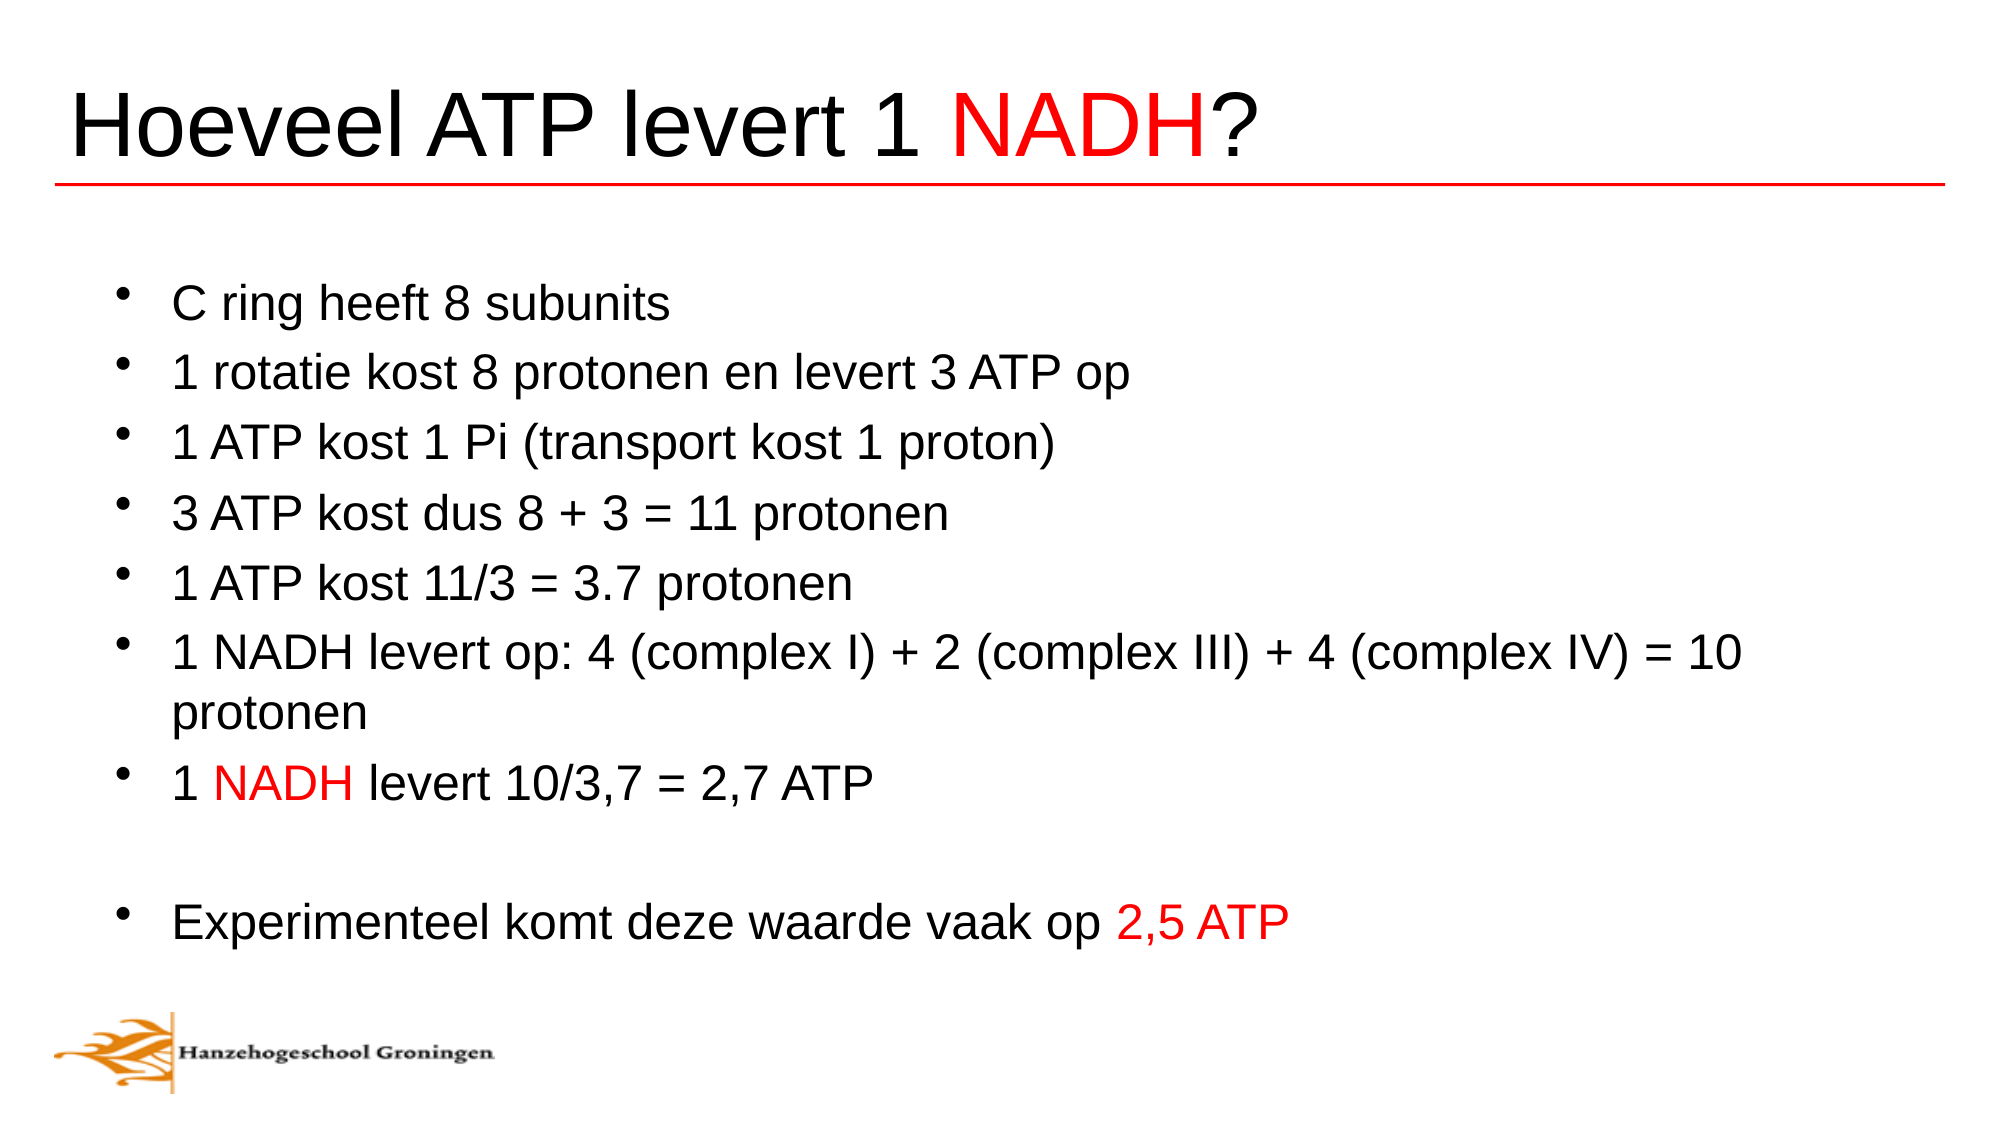

# Hoeveel ATP levert 1 NADH?
C ring heeft 8 subunits
1 rotatie kost 8 protonen en levert 3 ATP op
1 ATP kost 1 Pi (transport kost 1 proton)
3 ATP kost dus 8 + 3 = 11 protonen
1 ATP kost 11/3 = 3.7 protonen
1 NADH levert op: 4 (complex I) + 2 (complex III) + 4 (complex IV) = 10 protonen
1 NADH levert 10/3,7 = 2,7 ATP

Experimenteel komt deze waarde vaak op 2,5 ATP